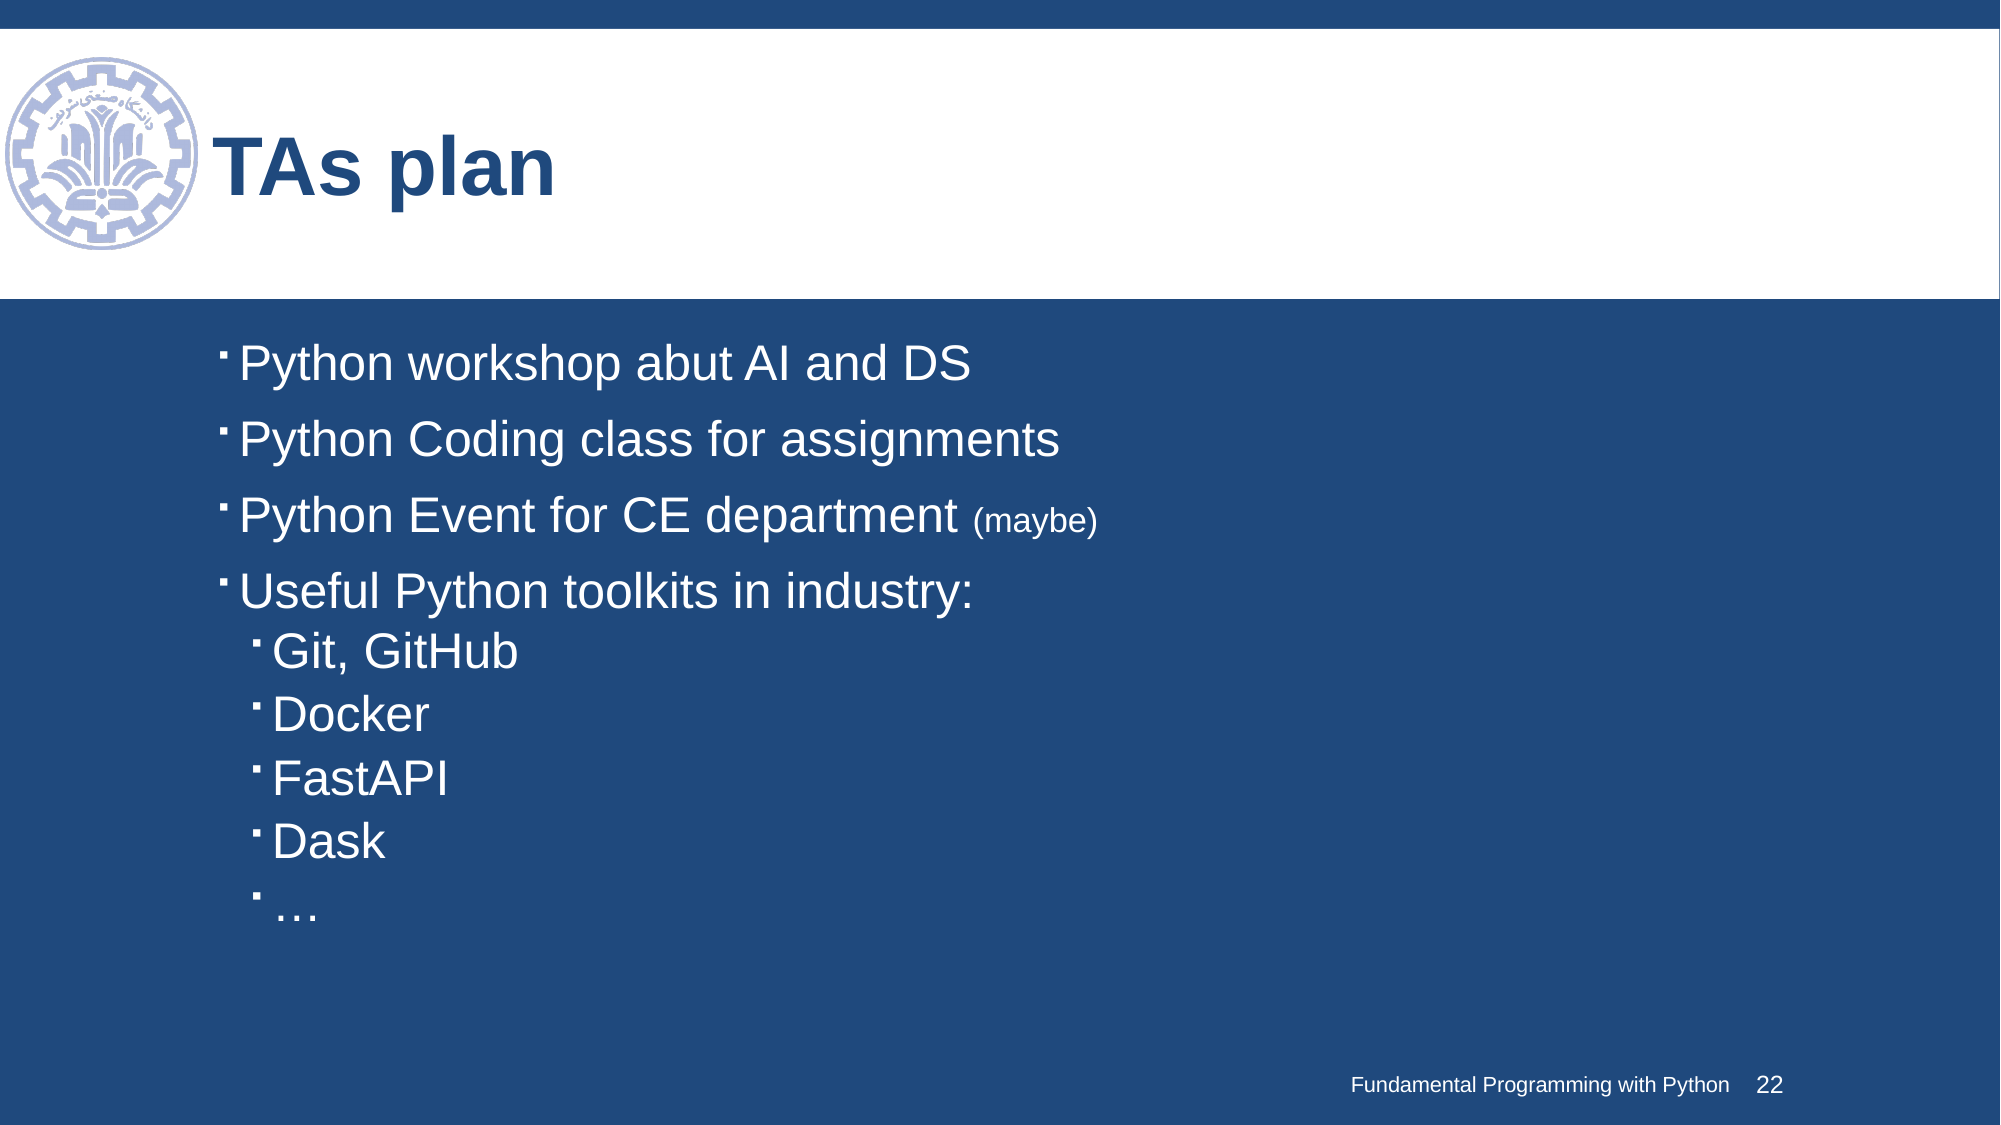

# TAs plan
Python workshop abut AI and DS
Python Coding class for assignments
Python Event for CE department (maybe)
Useful Python toolkits in industry:
Git, GitHub
Docker
FastAPI
Dask
…

Fundamental Programming with Python
22